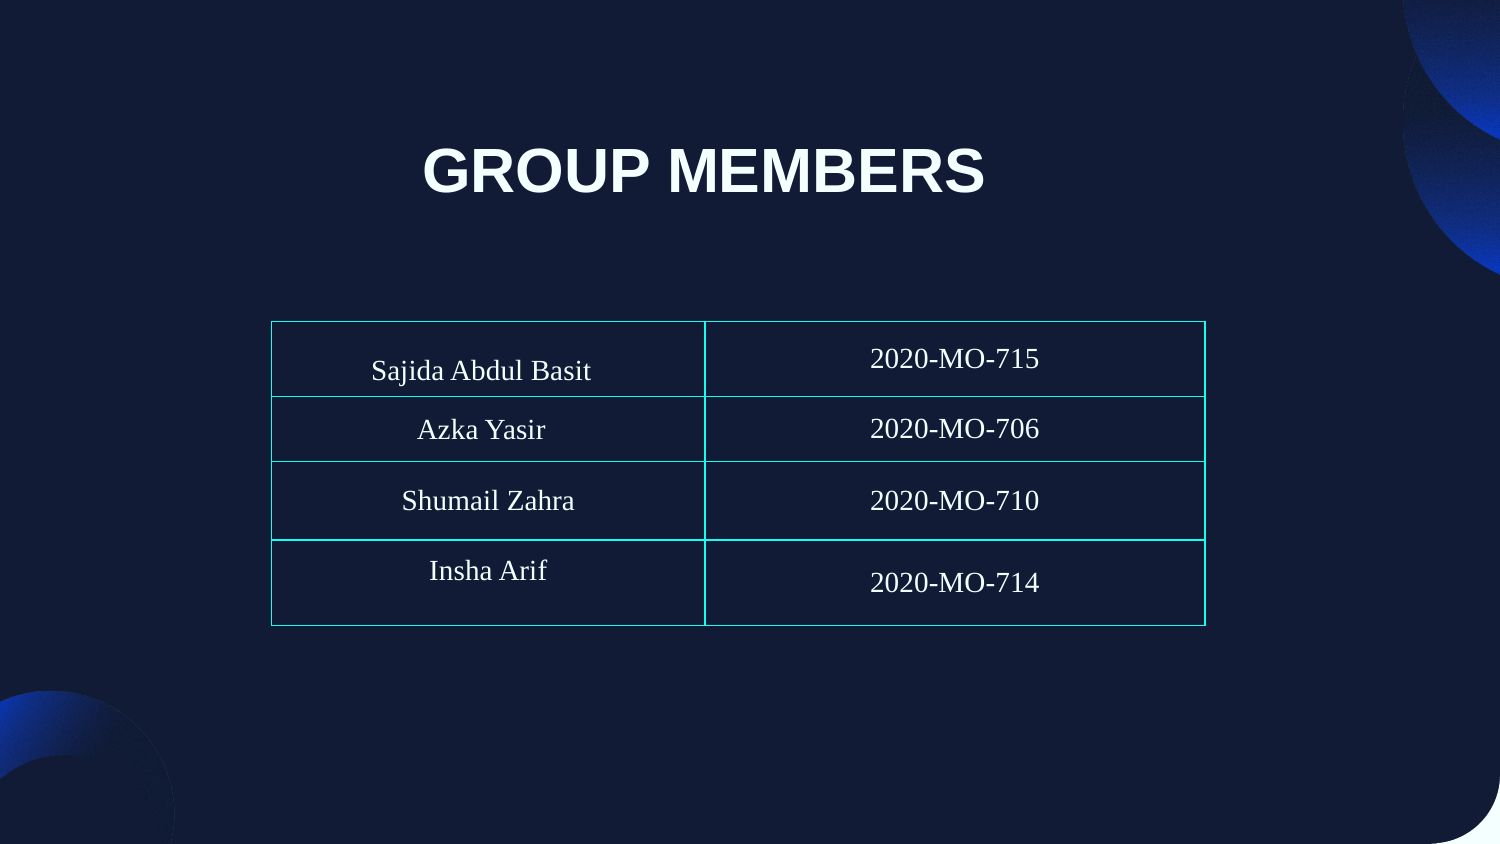

# GROUP MEMBERS
| Sajida Abdul Basit | 2020-MO-715 |
| --- | --- |
| Azka Yasir | 2020-MO-706 |
| Shumail Zahra | 2020-MO-710 |
| Insha Arif | 2020-MO-714 |